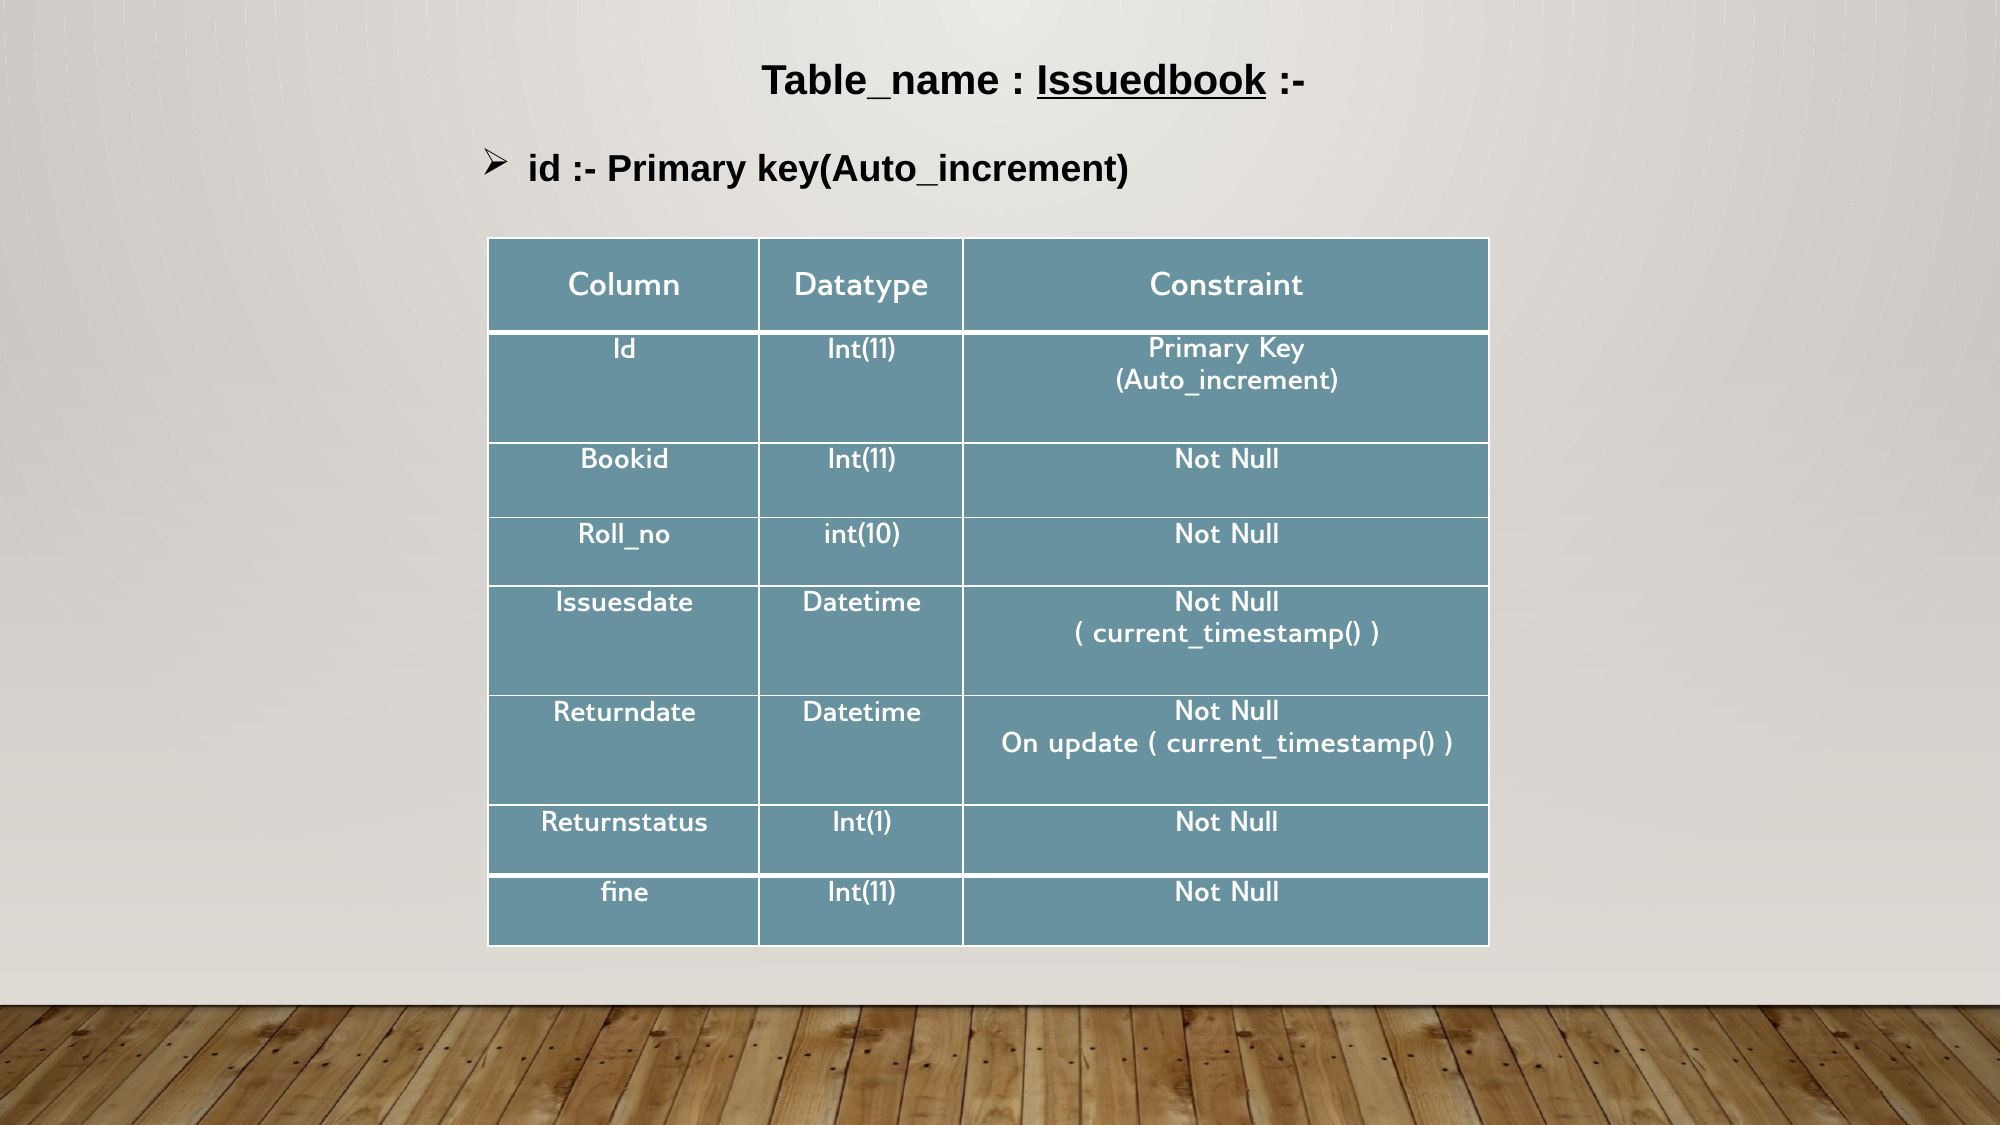

Table_name : Issuedbook :-
id :- Primary key(Auto_increment)
| Column | Datatype | Constraint |
| --- | --- | --- |
| Id | Int(11) | Primary Key (Auto\_increment) |
| Bookid | Int(11) | Not Null |
| Roll\_no | int(10) | Not Null |
| Issuesdate | Datetime | Not Null ( current\_timestamp() ) |
| Returndate | Datetime | Not Null On update ( current\_timestamp() ) |
| Returnstatus | Int(1) | Not Null |
| fine | Int(11) | Not Null |